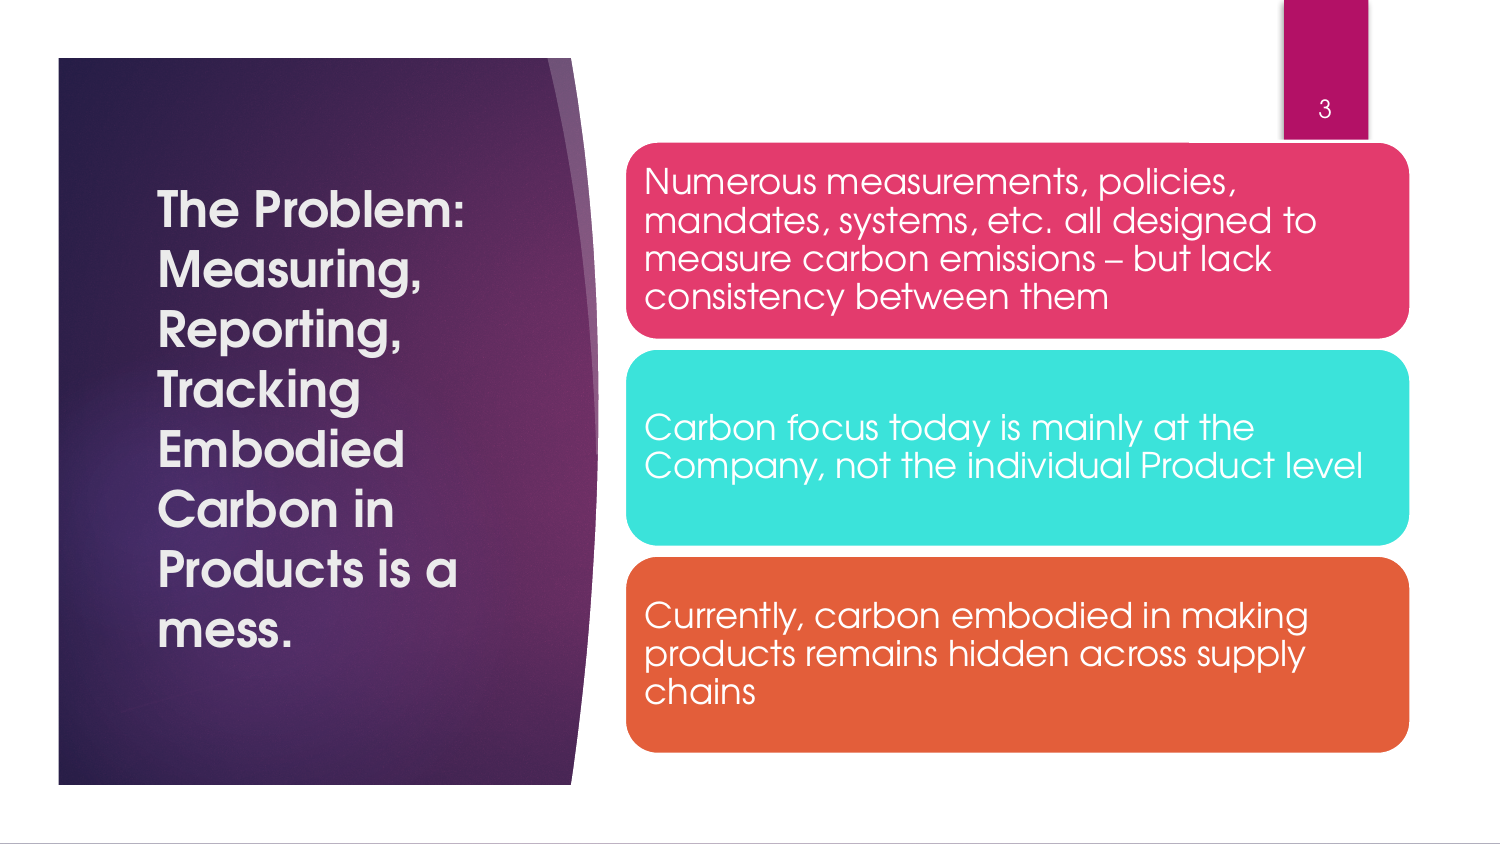

3
# The Problem: Measuring, Reporting, Tracking Embodied Carbon in Products is a mess.

Numerous measurements, policies, mandates, systems, etc. all designed to measure carbon emissions – but lack consistency between them

Carbon focus today is mainly at the Company, not the individual Product level

Currently, carbon embodied in making products remains hidden across supply chains